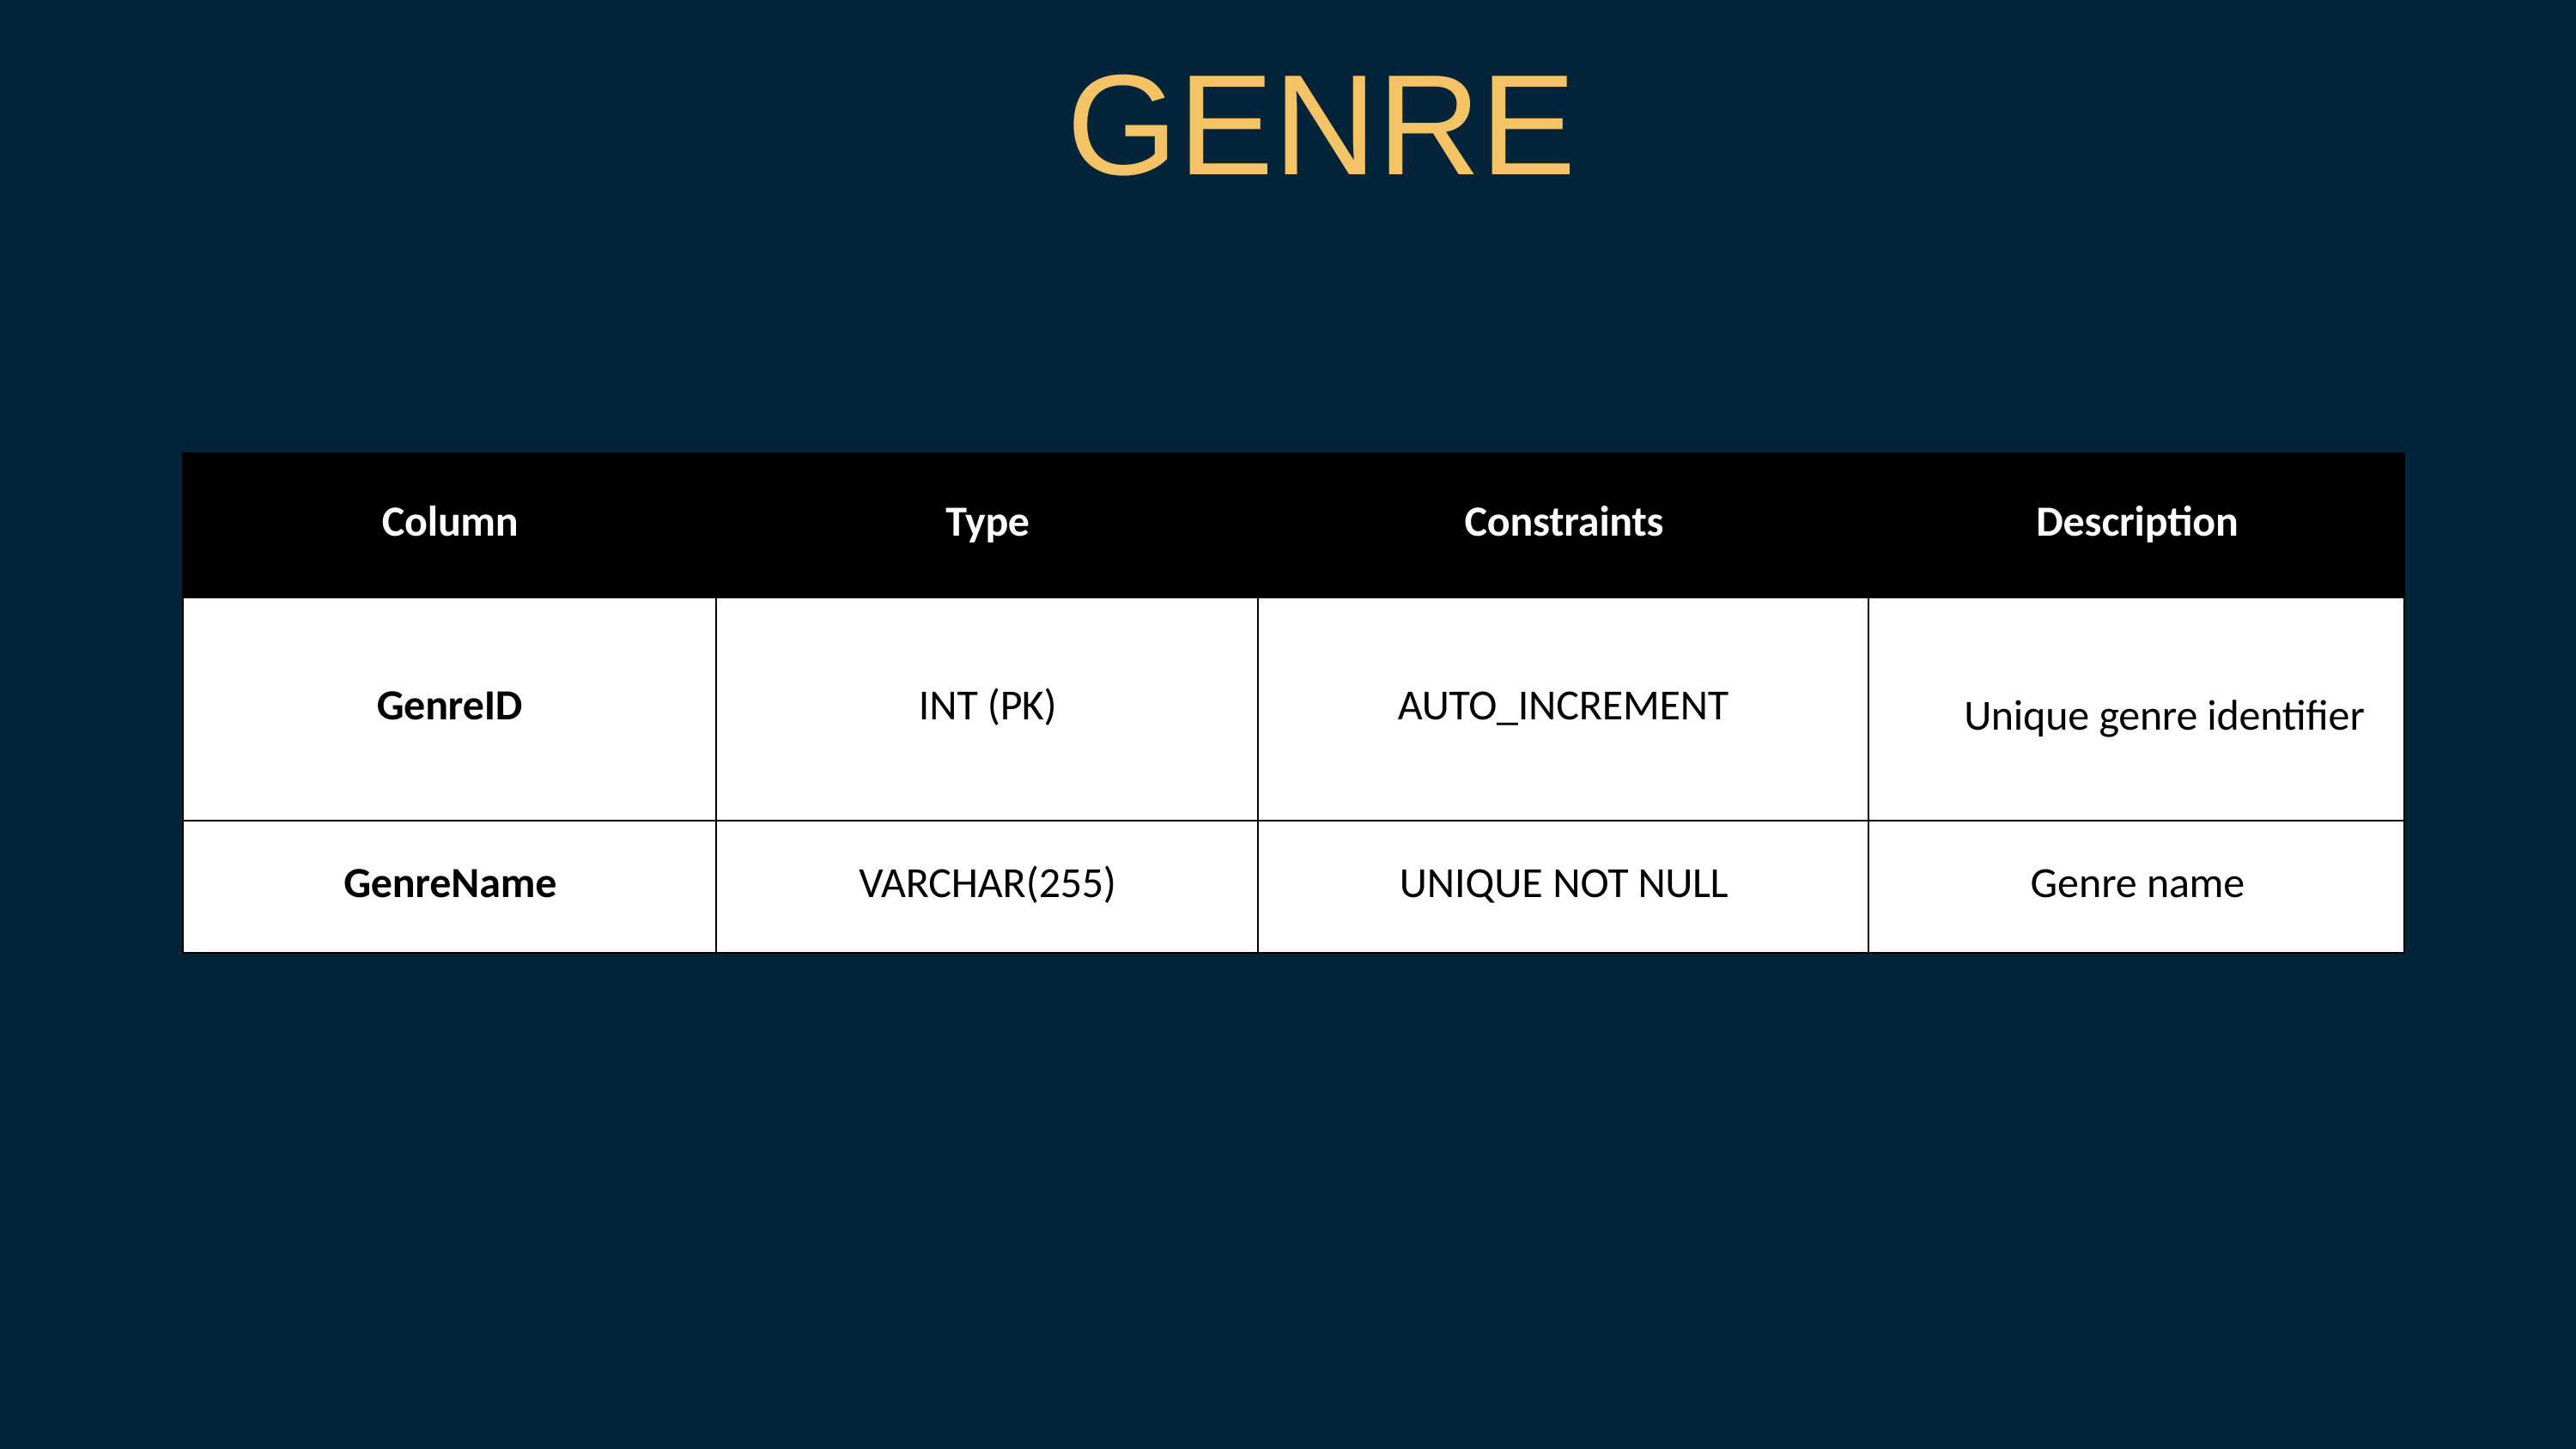

GENRE
| Column | Type | Constraints | Description |
| --- | --- | --- | --- |
| GenreID | INT (PK) | AUTO\_INCREMENT | Unique genre identifier |
| GenreName | VARCHAR(255) | UNIQUE NOT NULL | Genre name |